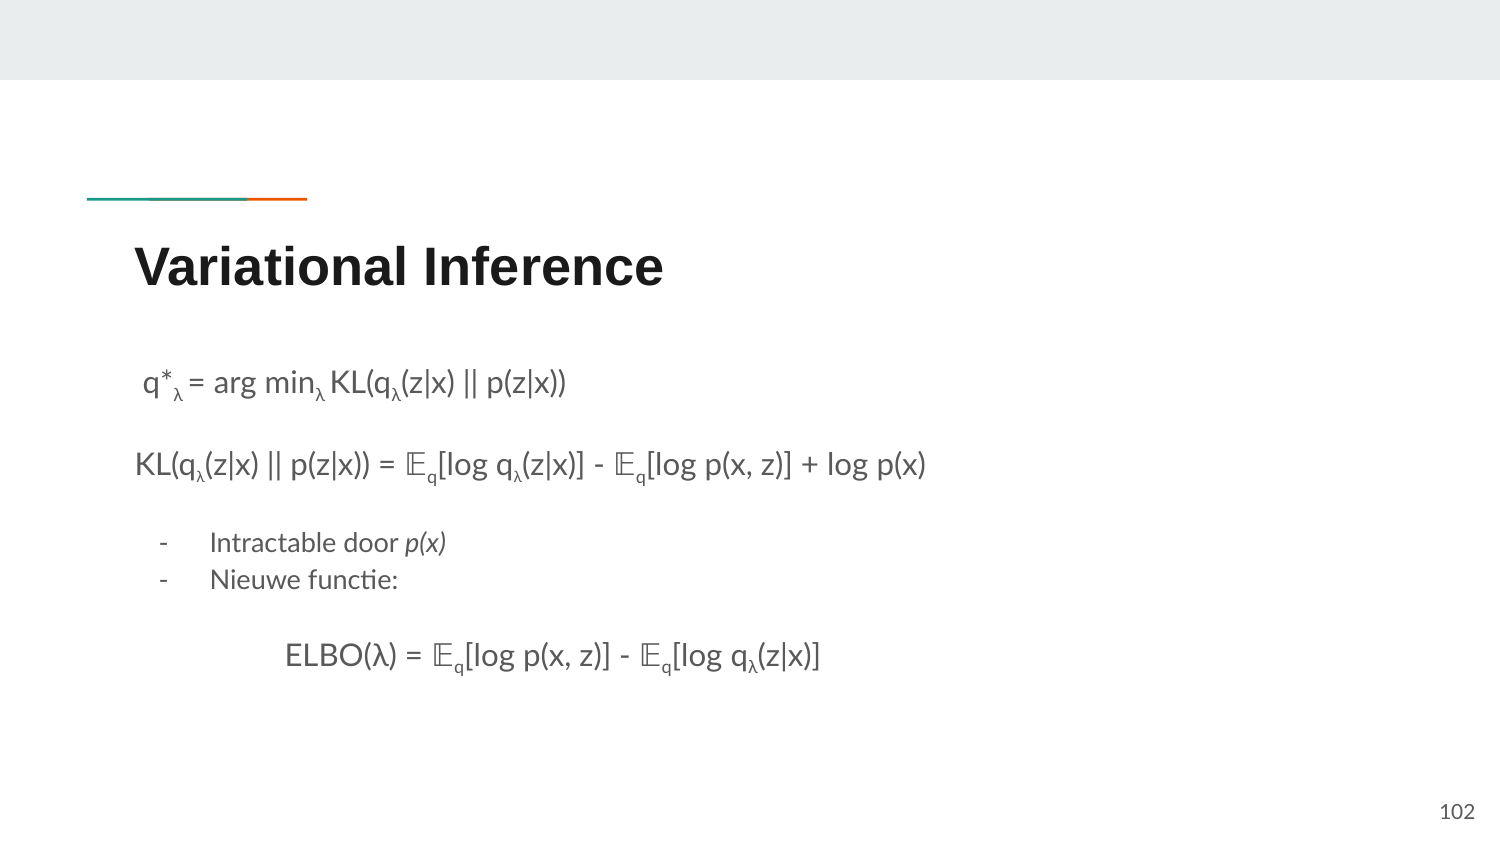

# Variational Inference
 q*λ = arg minλ KL(qλ(z|x) || p(z|x))
KL(qλ(z|x) || p(z|x)) = 𝔼q[log qλ(z|x)] - 𝔼q[log p(x, z)] + log p(x)
Intractable door p(x)
Nieuwe functie:
ELBO(λ) = 𝔼q[log p(x, z)] - 𝔼q[log qλ(z|x)]
102